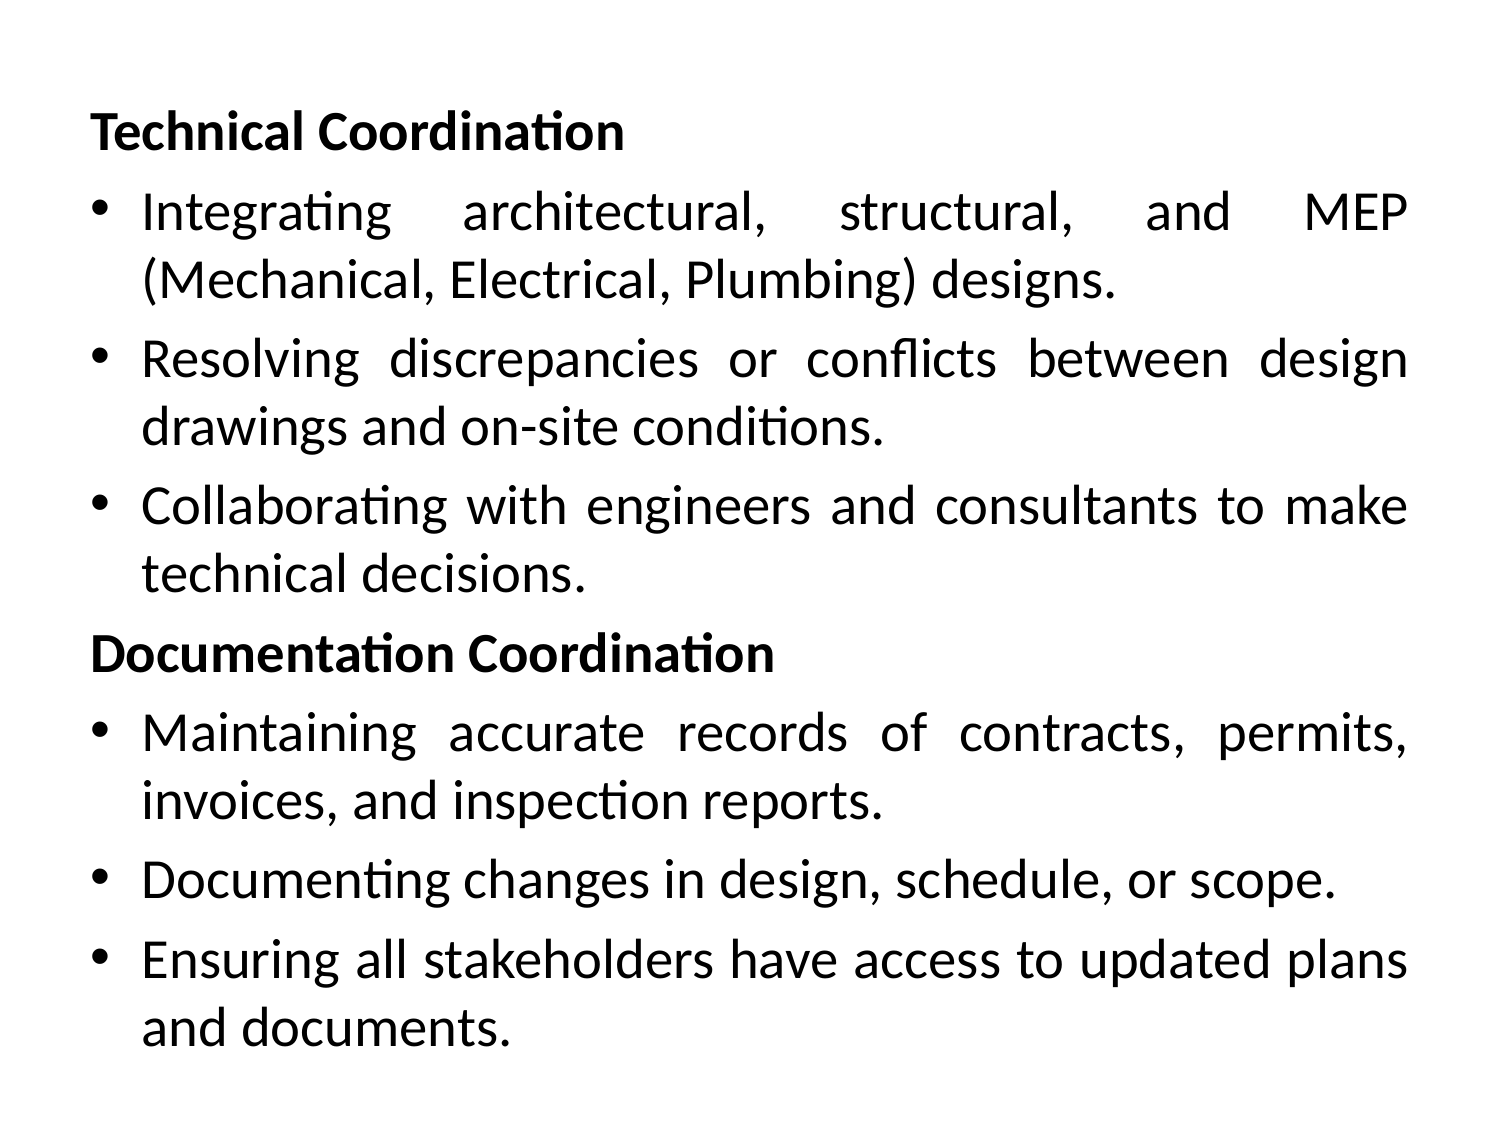

Technical Coordination
Integrating architectural, structural, and MEP (Mechanical, Electrical, Plumbing) designs.
Resolving discrepancies or conflicts between design drawings and on-site conditions.
Collaborating with engineers and consultants to make technical decisions.
Documentation Coordination
Maintaining accurate records of contracts, permits, invoices, and inspection reports.
Documenting changes in design, schedule, or scope.
Ensuring all stakeholders have access to updated plans and documents.